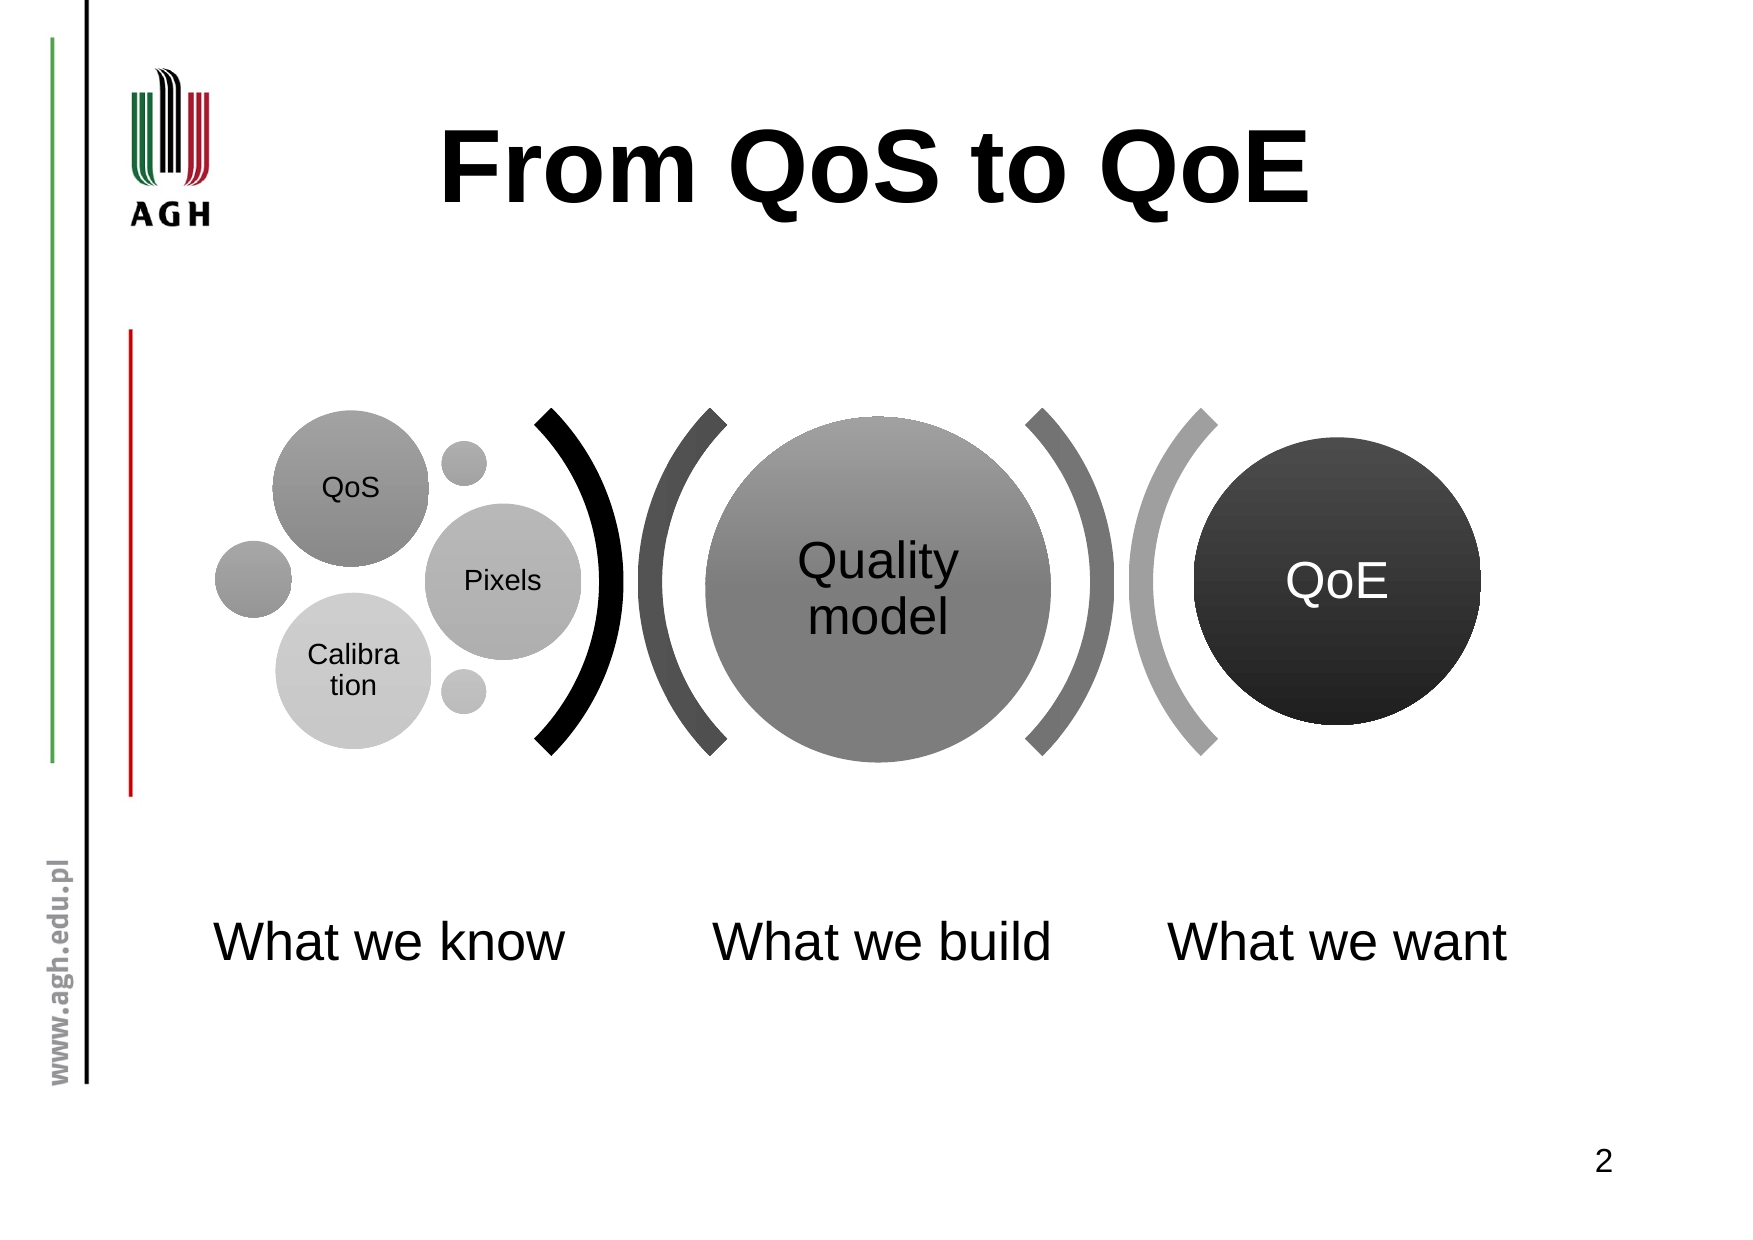

From QoS to QoE

QoS

Quality model
QoE

Pixels

Calibration

What we build
What we want
What we know
2